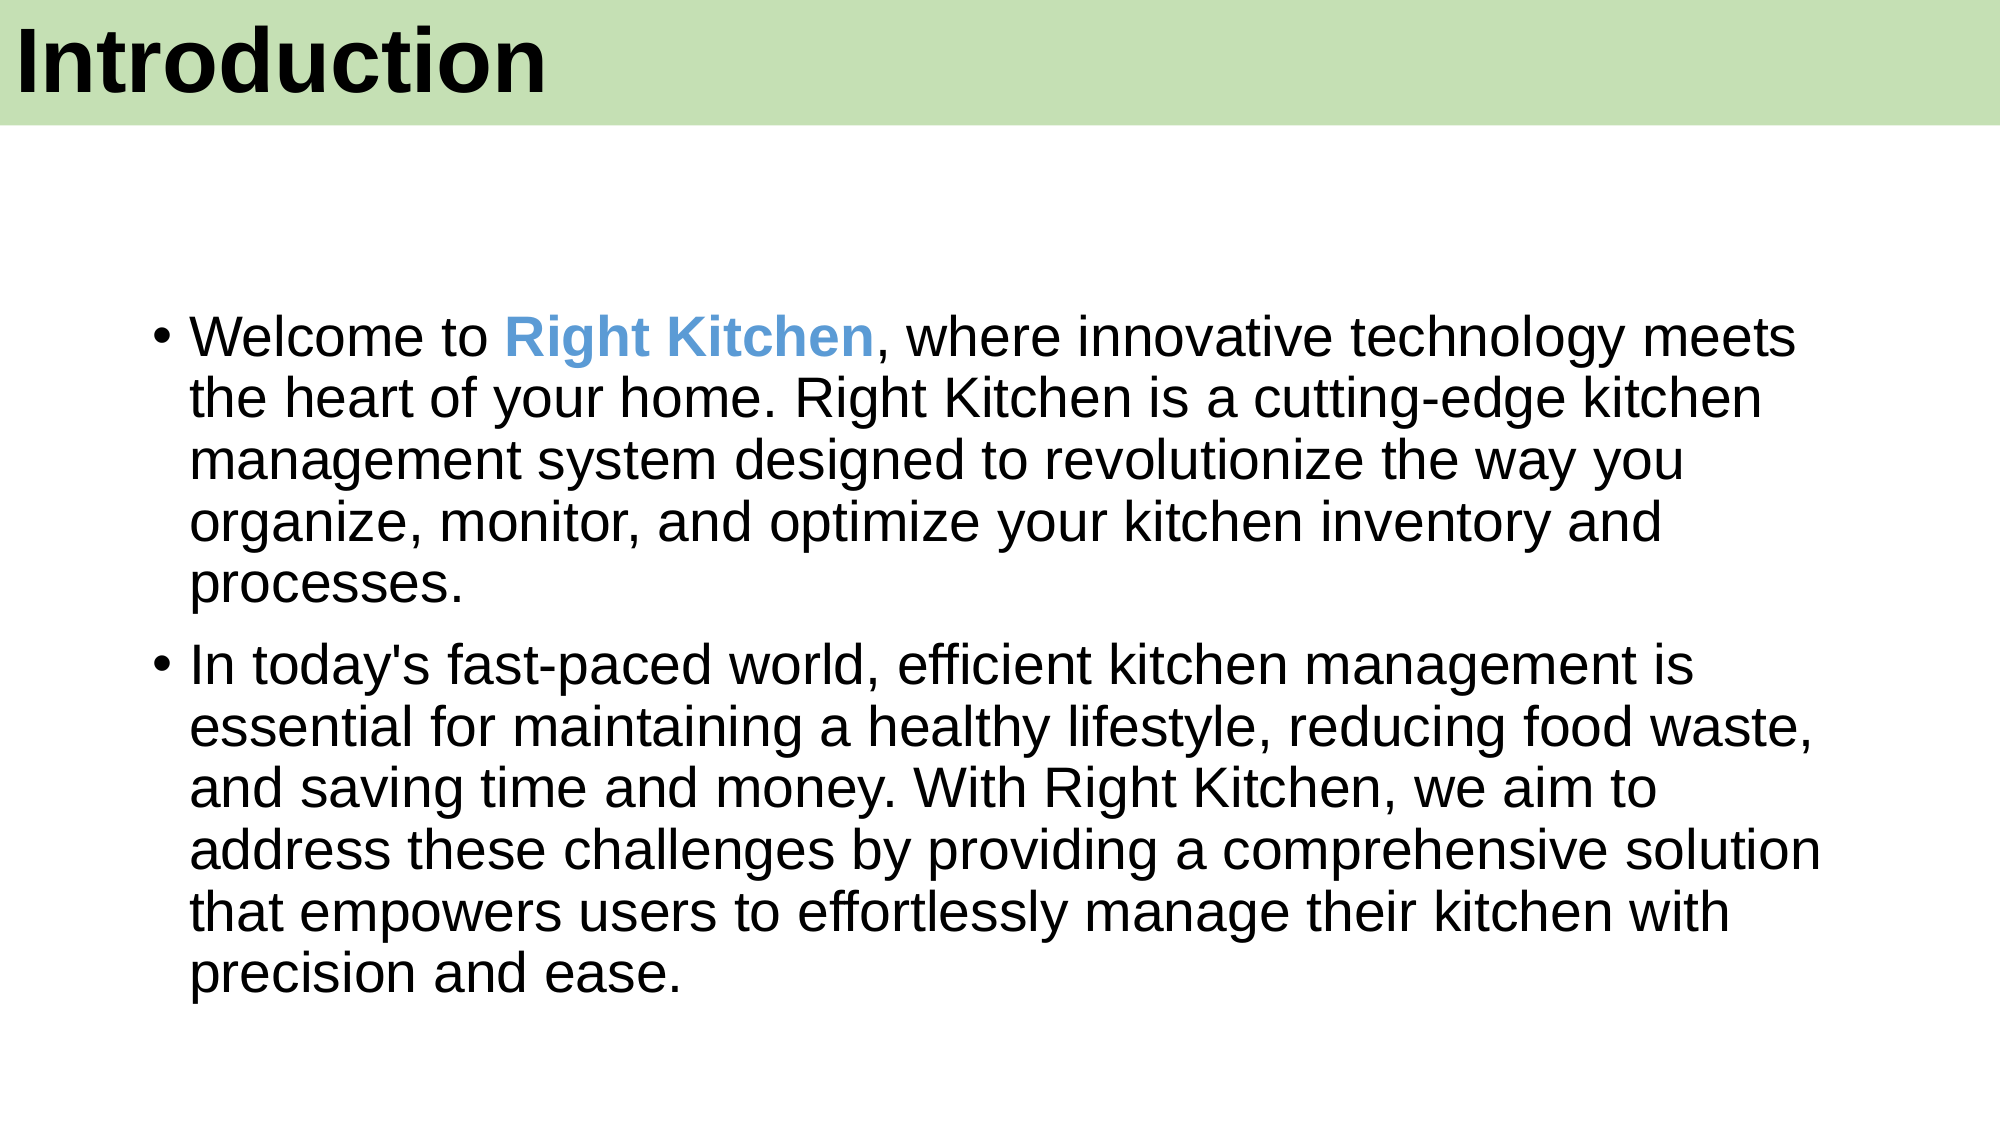

Introduction
Welcome to Right Kitchen, where innovative technology meets the heart of your home. Right Kitchen is a cutting-edge kitchen management system designed to revolutionize the way you organize, monitor, and optimize your kitchen inventory and processes.
In today's fast-paced world, efficient kitchen management is essential for maintaining a healthy lifestyle, reducing food waste, and saving time and money. With Right Kitchen, we aim to address these challenges by providing a comprehensive solution that empowers users to effortlessly manage their kitchen with precision and ease.